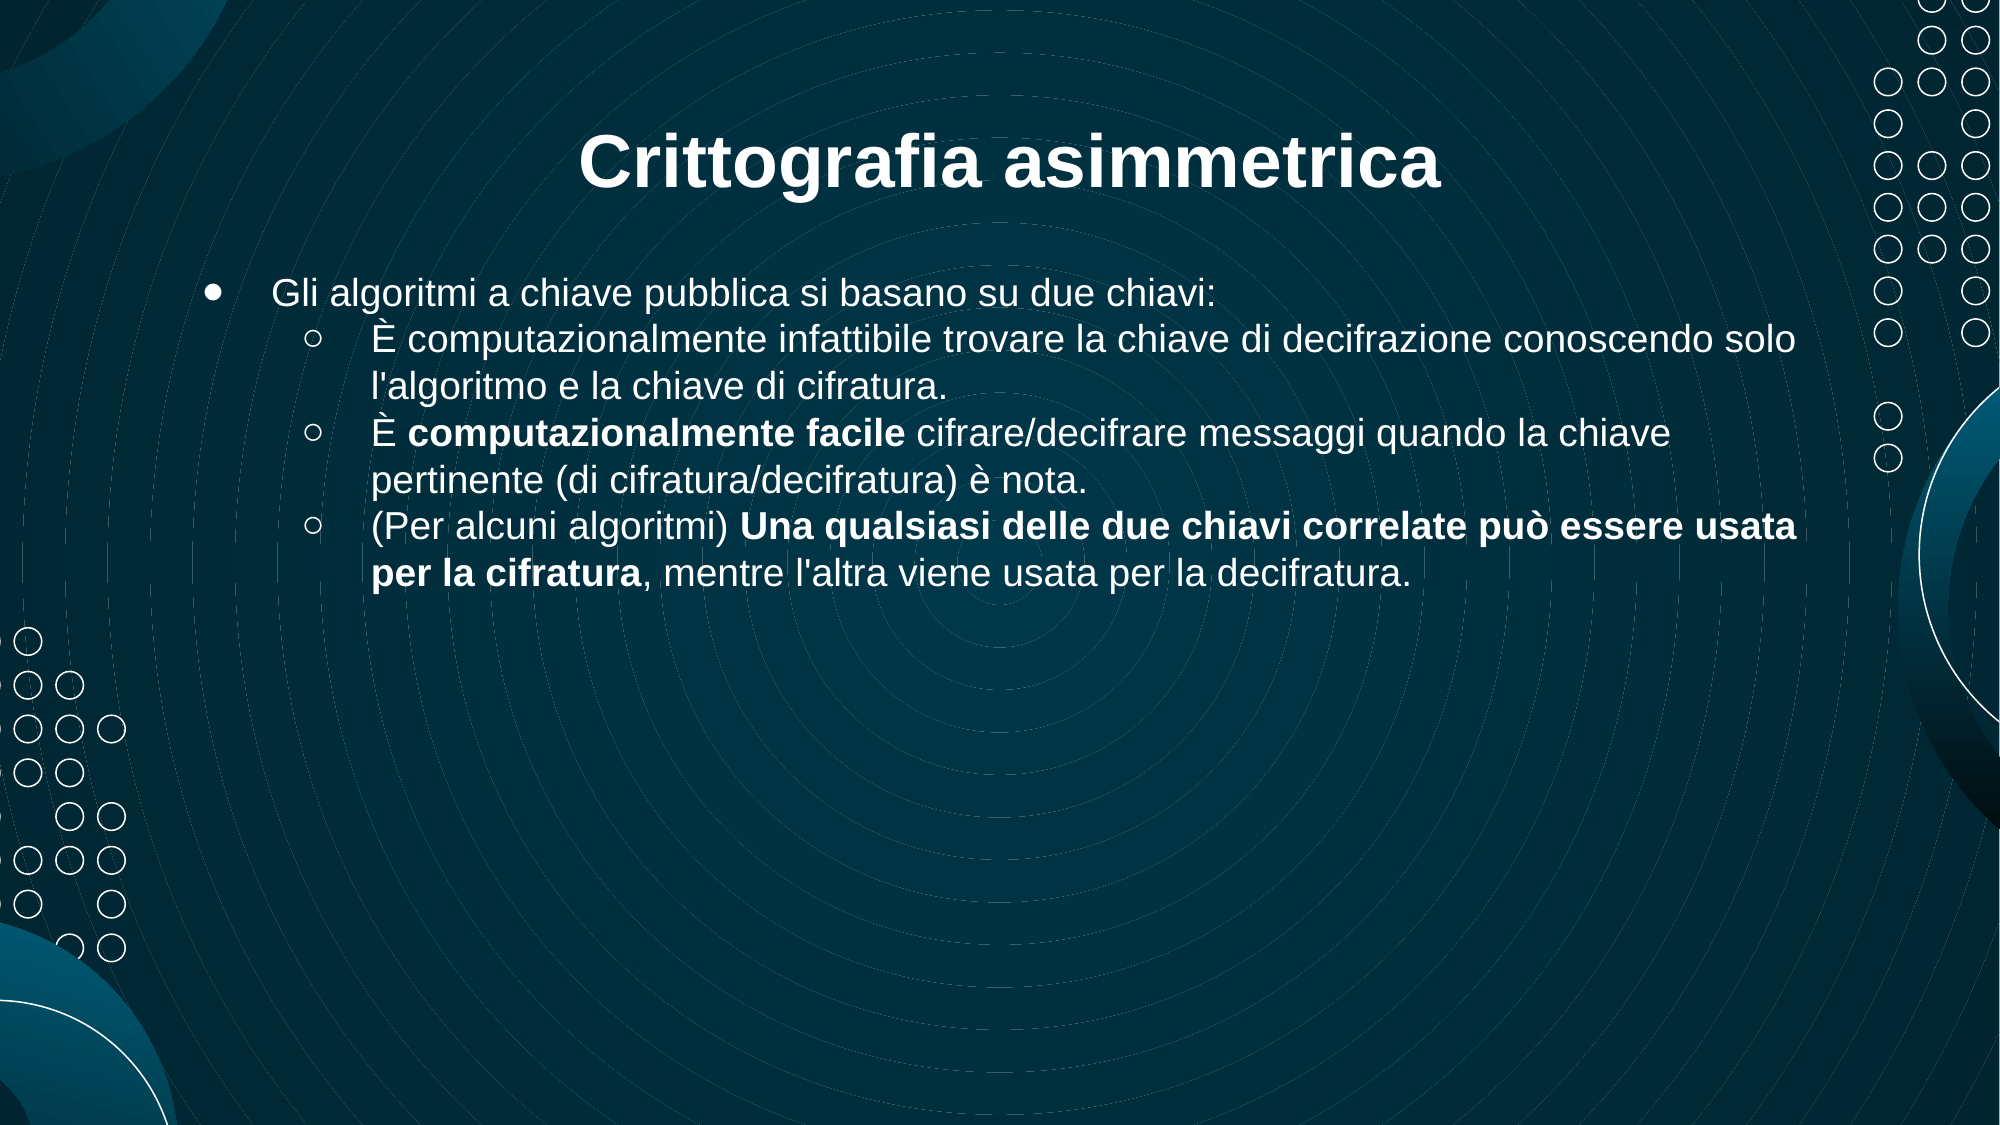

# Crittografia asimmetrica
Gli algoritmi a chiave pubblica si basano su due chiavi:
È computazionalmente infattibile trovare la chiave di decifrazione conoscendo solo l'algoritmo e la chiave di cifratura.
È computazionalmente facile cifrare/decifrare messaggi quando la chiave pertinente (di cifratura/decifratura) è nota.
(Per alcuni algoritmi) Una qualsiasi delle due chiavi correlate può essere usata per la cifratura, mentre l'altra viene usata per la decifratura.